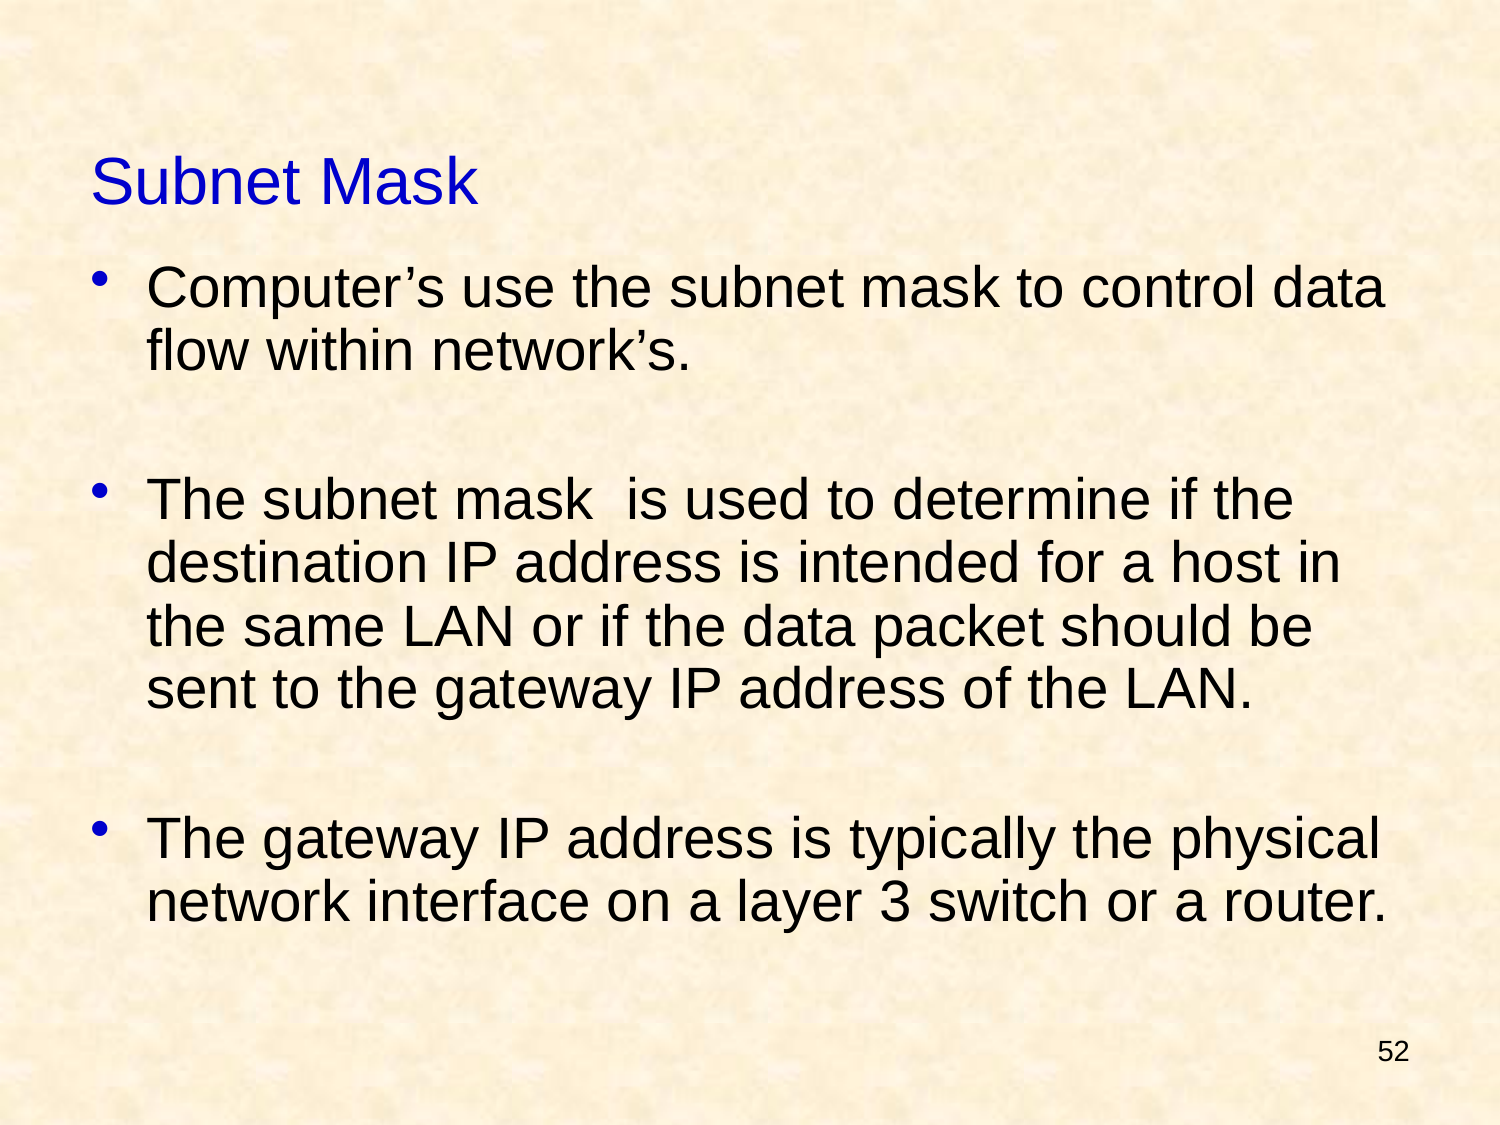

# Subnet Mask
Computer’s use the subnet mask to control data flow within network’s.

The subnet mask  is used to determine if the destination IP address is intended for a host in the same LAN or if the data packet should be sent to the gateway IP address of the LAN.

The gateway IP address is typically the physical network interface on a layer 3 switch or a router.
52